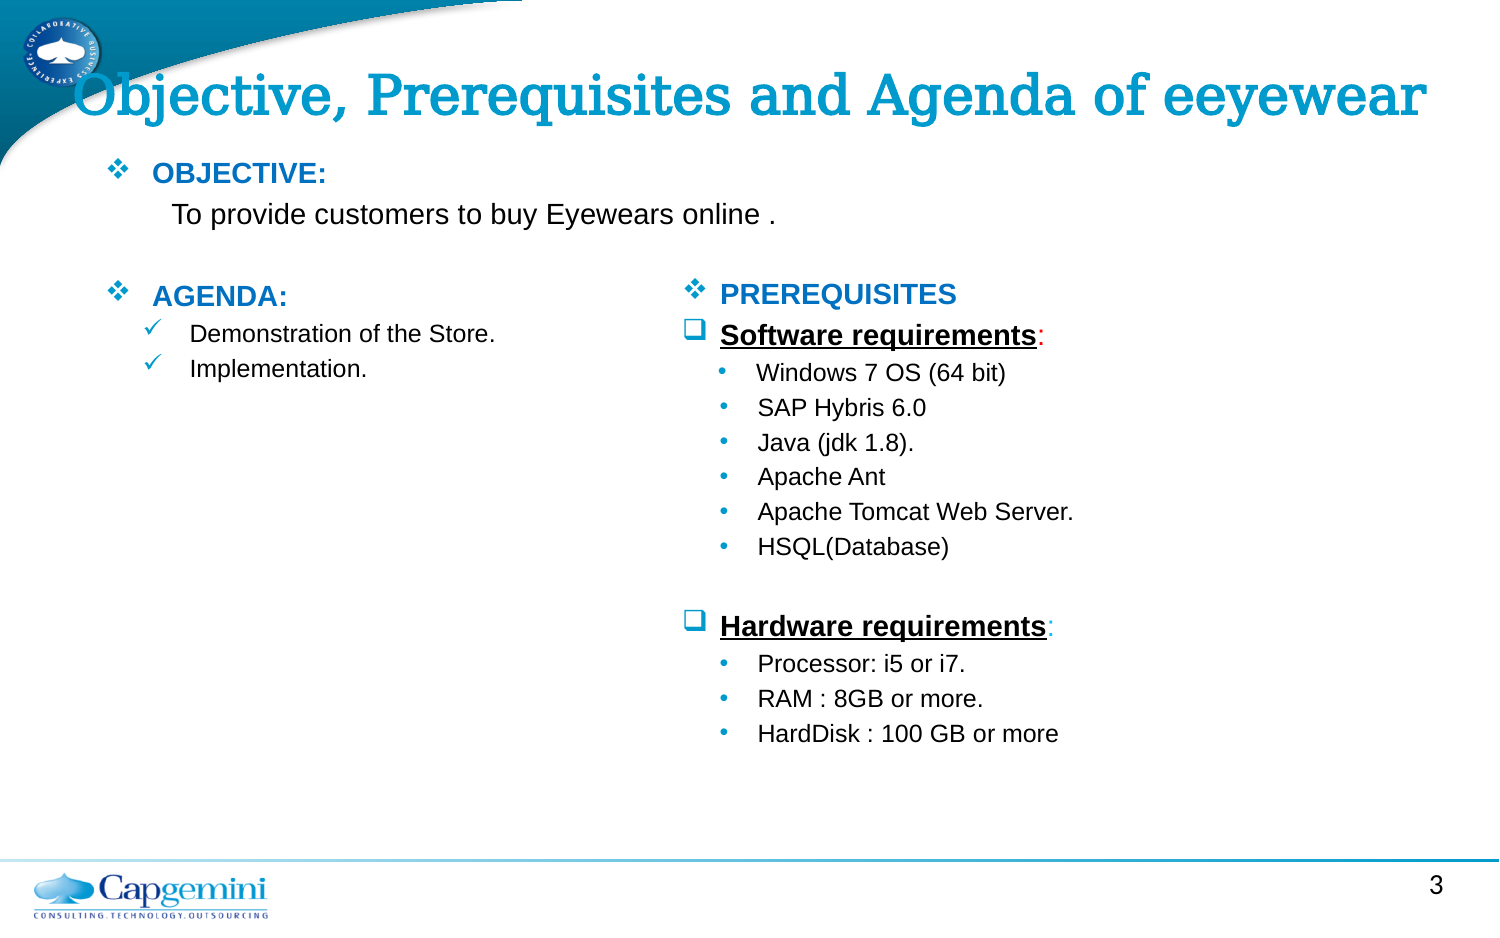

# Objective, Prerequisites and Agenda of eeyewear

OBJECTIVE:
        To provide customers to buy Eyewears online .

AGENDA:
Demonstration of the Store.
Implementation.

PREREQUISITES
Software requirements:
Windows 7 OS (64 bit)
SAP Hybris 6.0
Java (jdk 1.8).
Apache Ant
Apache Tomcat Web Server.
HSQL(Database)

Hardware requirements:
Processor: i5 or i7.
RAM : 8GB or more.
HardDisk : 100 GB or more

3